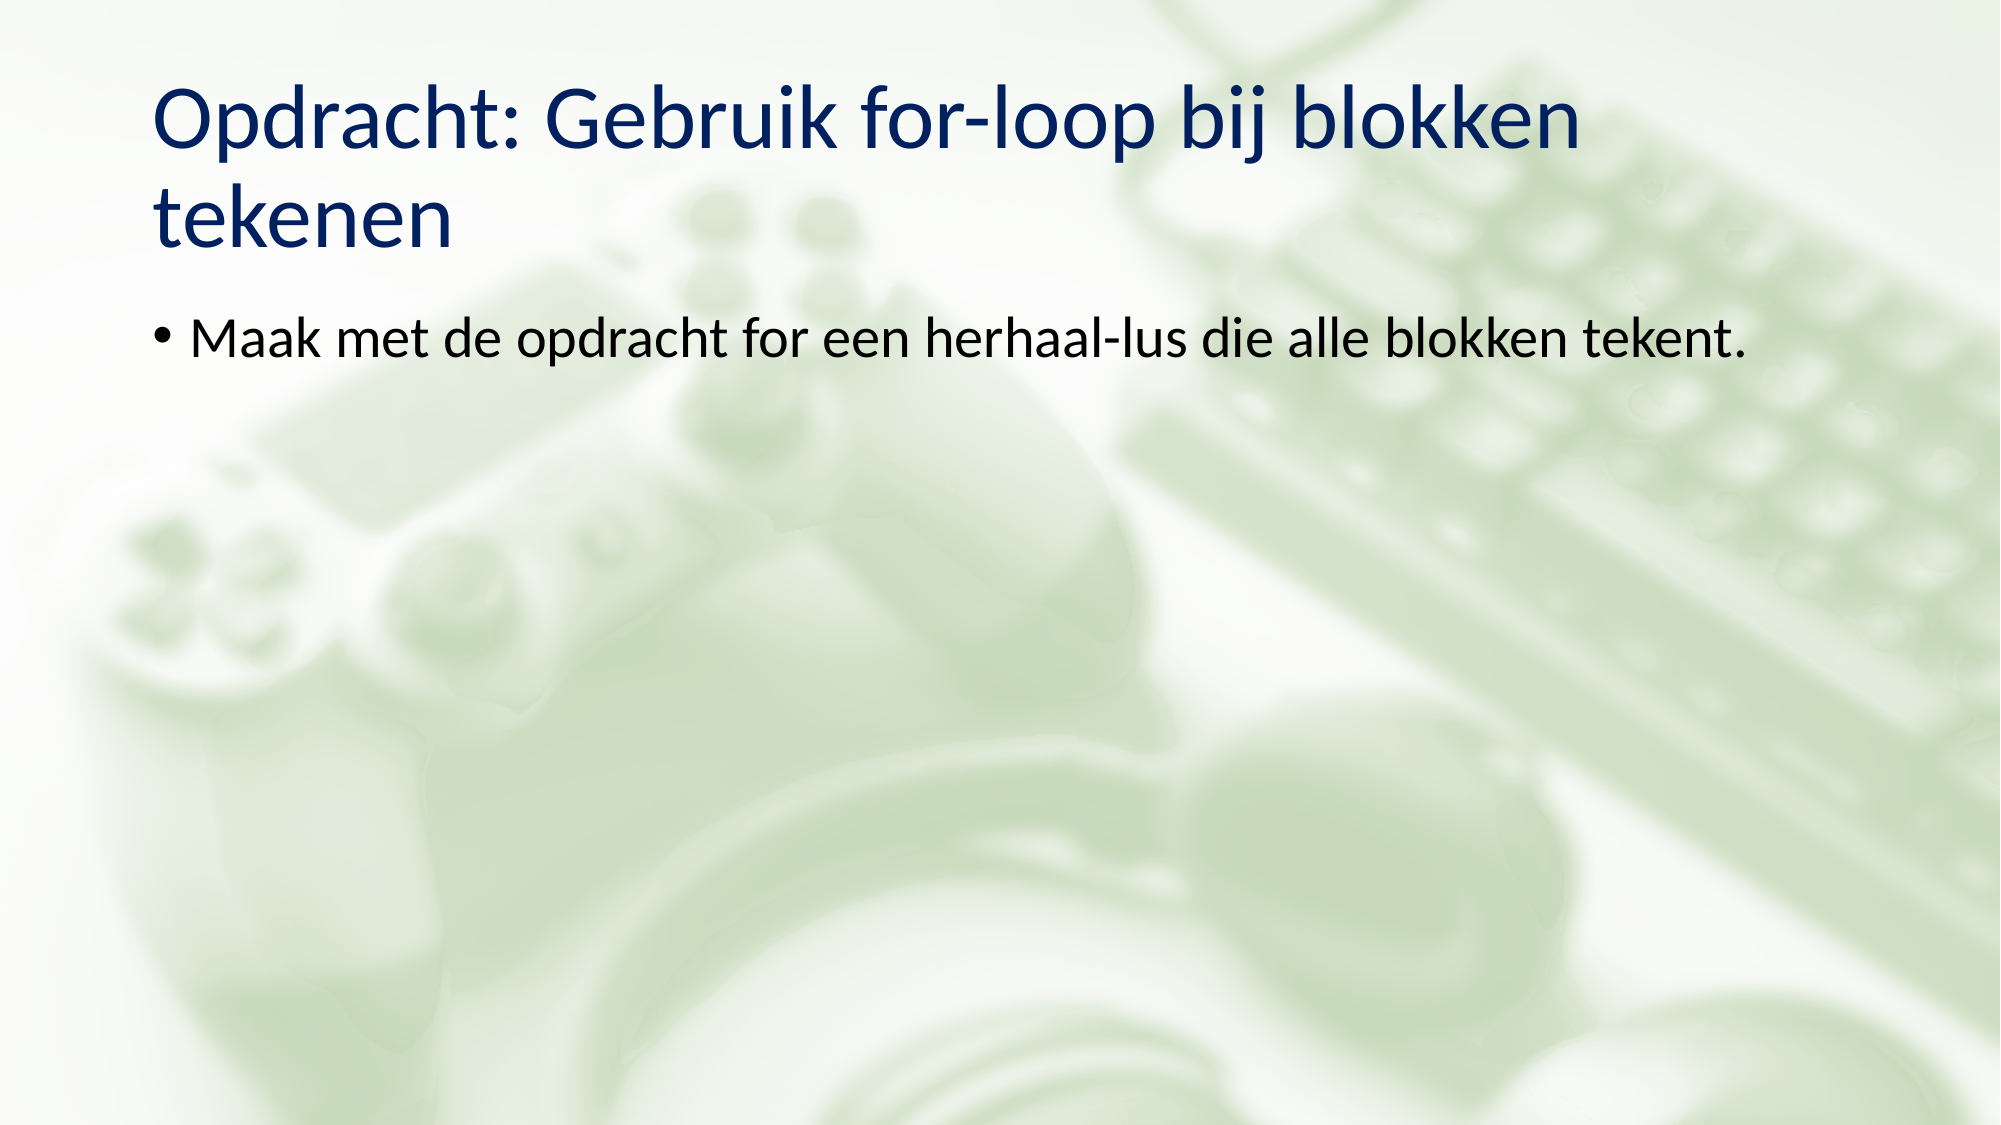

# Opdracht: Gebruik for-loop bij blokken tekenen
Maak met de opdracht for een herhaal-lus die alle blokken tekent.